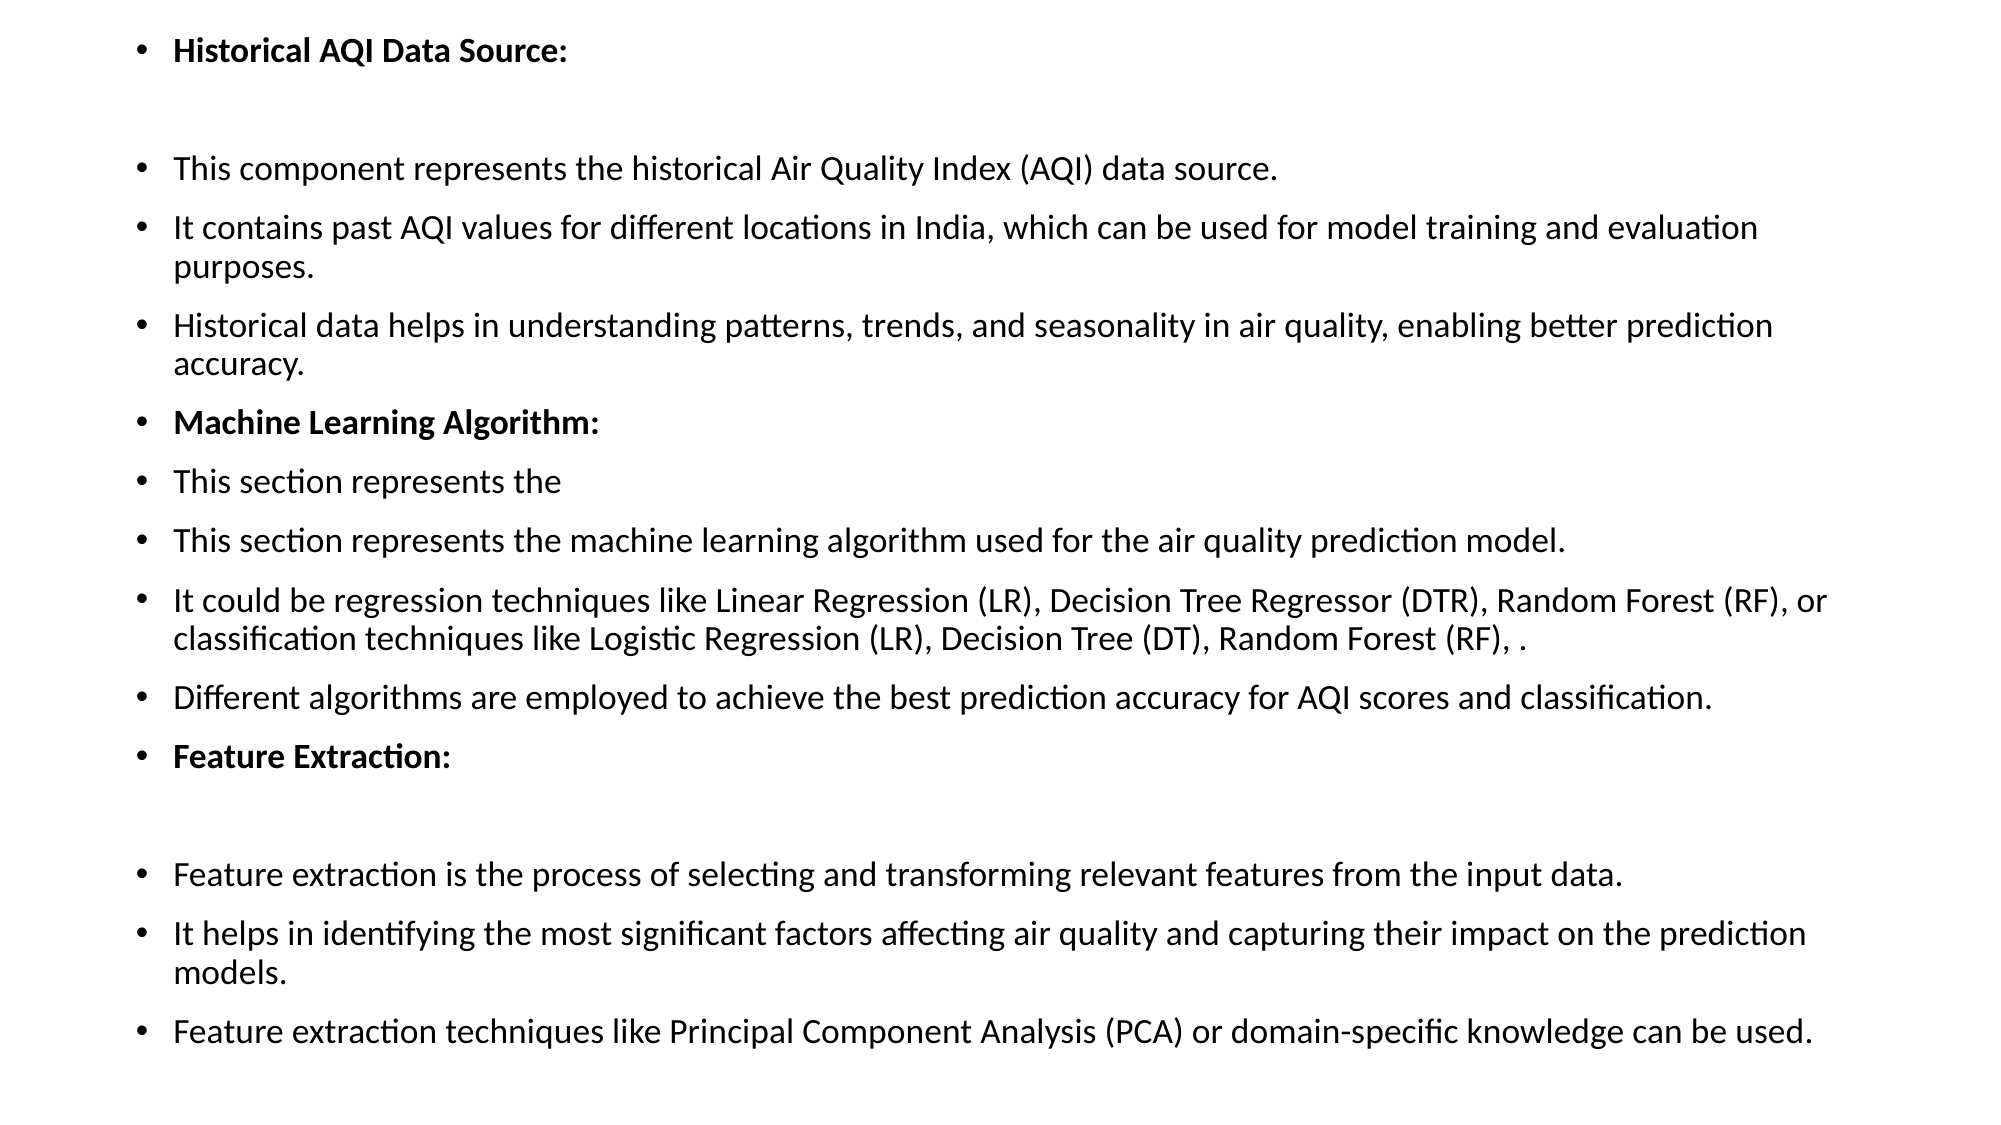

#
Historical AQI Data Source:

This component represents the historical Air Quality Index (AQI) data source.
It contains past AQI values for different locations in India, which can be used for model training and evaluation purposes.
Historical data helps in understanding patterns, trends, and seasonality in air quality, enabling better prediction accuracy.
Machine Learning Algorithm:
This section represents the
This section represents the machine learning algorithm used for the air quality prediction model.
It could be regression techniques like Linear Regression (LR), Decision Tree Regressor (DTR), Random Forest (RF), or classification techniques like Logistic Regression (LR), Decision Tree (DT), Random Forest (RF), .
Different algorithms are employed to achieve the best prediction accuracy for AQI scores and classification.
Feature Extraction:

Feature extraction is the process of selecting and transforming relevant features from the input data.
It helps in identifying the most significant factors affecting air quality and capturing their impact on the prediction models.
Feature extraction techniques like Principal Component Analysis (PCA) or domain-specific knowledge can be used.